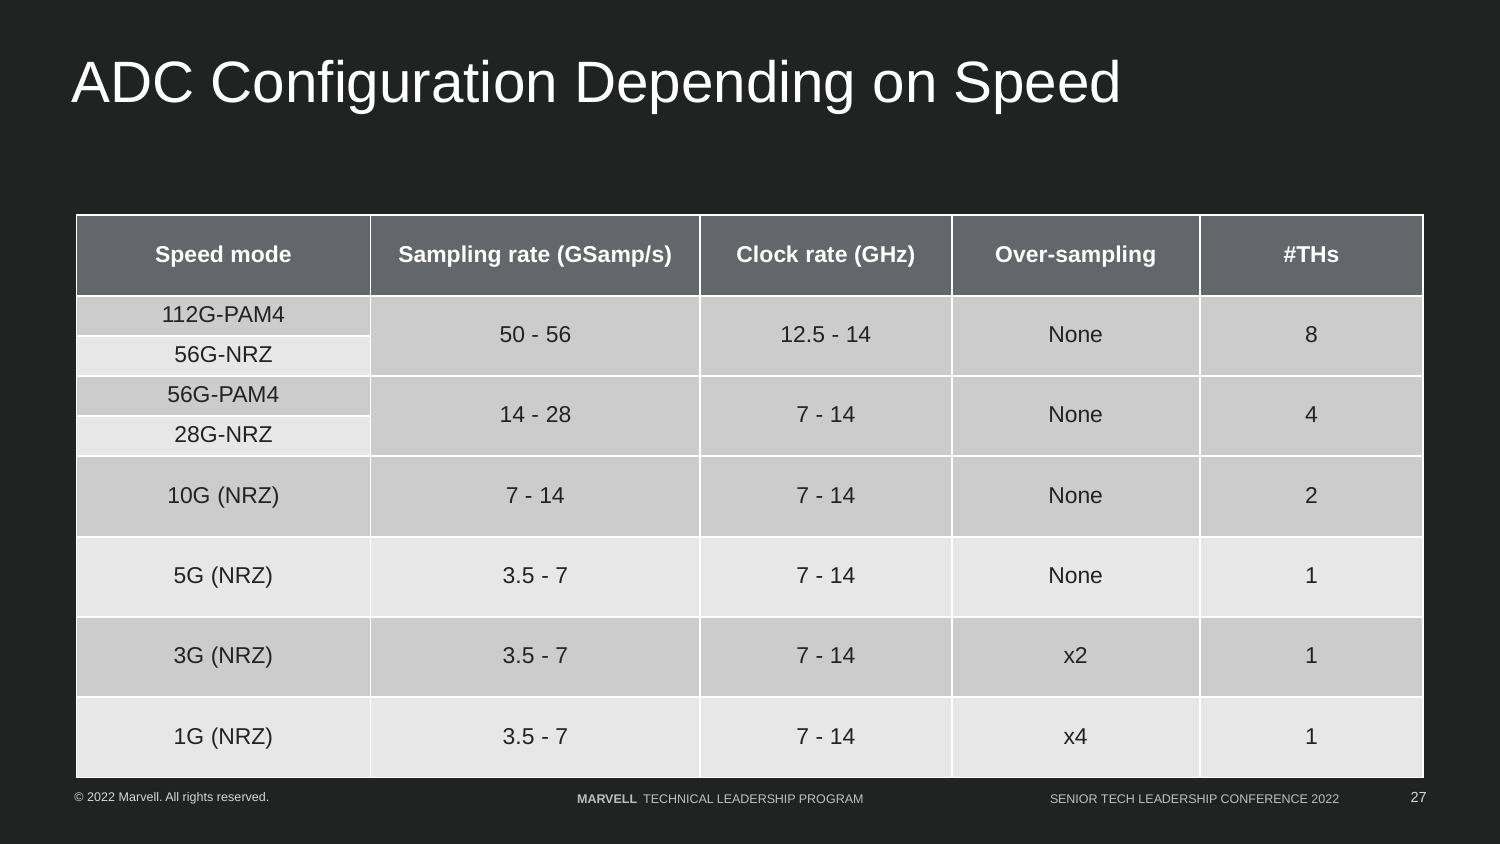

# ADC Configuration Depending on Speed
| Speed mode | Sampling rate (GSamp/s) | Clock rate (GHz) | Over-sampling | #THs |
| --- | --- | --- | --- | --- |
| 112G-PAM4 | 50 - 56 | 12.5 - 14 | None | 8 |
| 56G-NRZ |  |  |  |  |
| 56G-PAM4 | 14 - 28 | 7 - 14 | None | 4 |
| 28G-NRZ |  |  |  |  |
| 10G (NRZ) | 7 - 14 | 7 - 14 | None | 2 |
| 5G (NRZ) | 3.5 - 7 | 7 - 14 | None | 1 |
| 3G (NRZ) | 3.5 - 7 | 7 - 14 | x2 | 1 |
| 1G (NRZ) | 3.5 - 7 | 7 - 14 | x4 | 1 |